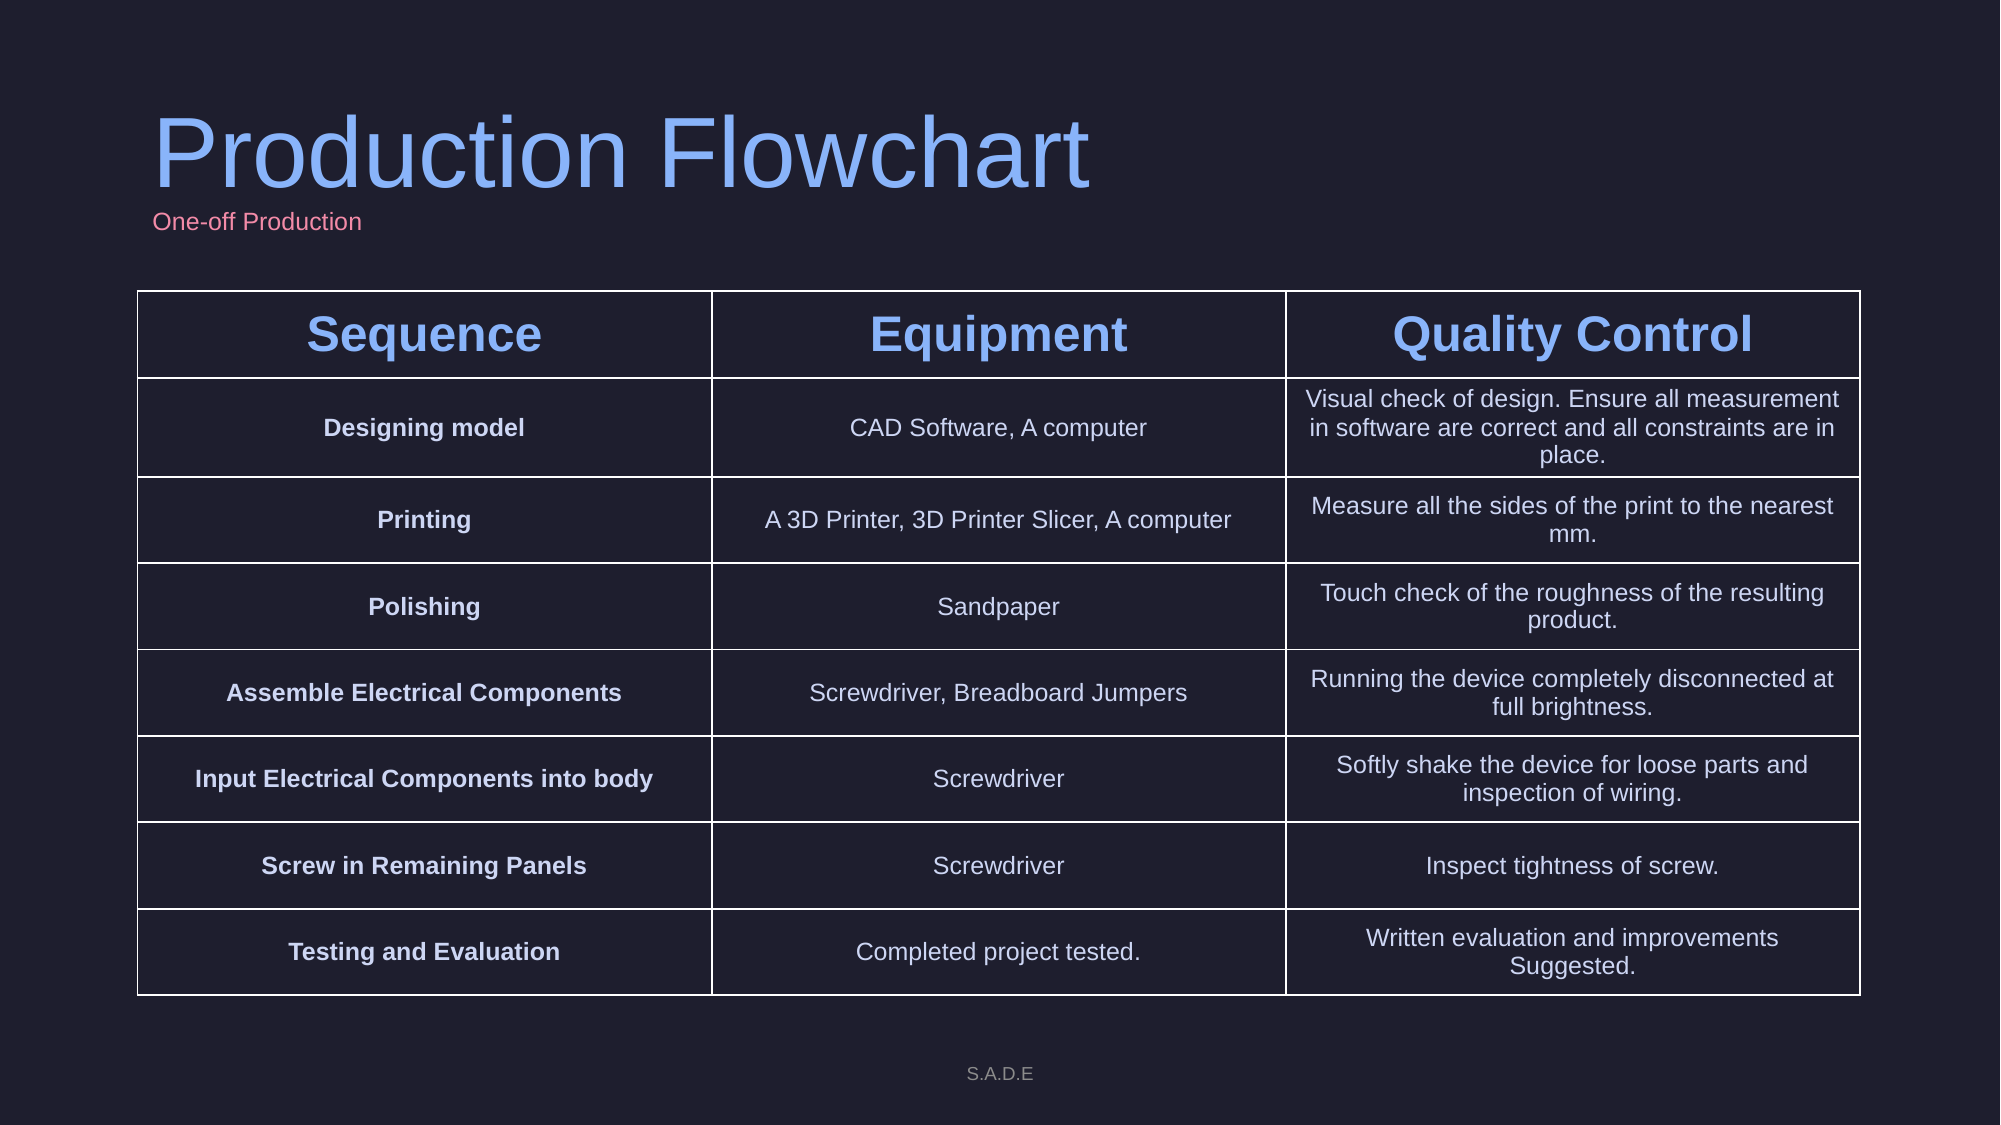

# Production Flowchart One-off Production
| Sequence | Equipment | Quality Control |
| --- | --- | --- |
| Designing model | CAD Software, A computer | Visual check of design. Ensure all measurement in software are correct and all constraints are in place. |
| Printing | A 3D Printer, 3D Printer Slicer, A computer | Measure all the sides of the print to the nearest mm. |
| Polishing | Sandpaper | Touch check of the roughness of the resulting product. |
| Assemble Electrical Components | Screwdriver, Breadboard Jumpers | Running the device completely disconnected at full brightness. |
| Input Electrical Components into body | Screwdriver | Softly shake the device for loose parts and inspection of wiring. |
| Screw in Remaining Panels | Screwdriver | Inspect tightness of screw. |
| Testing and Evaluation | Completed project tested. | Written evaluation and improvements Suggested. |
S.A.D.E
39